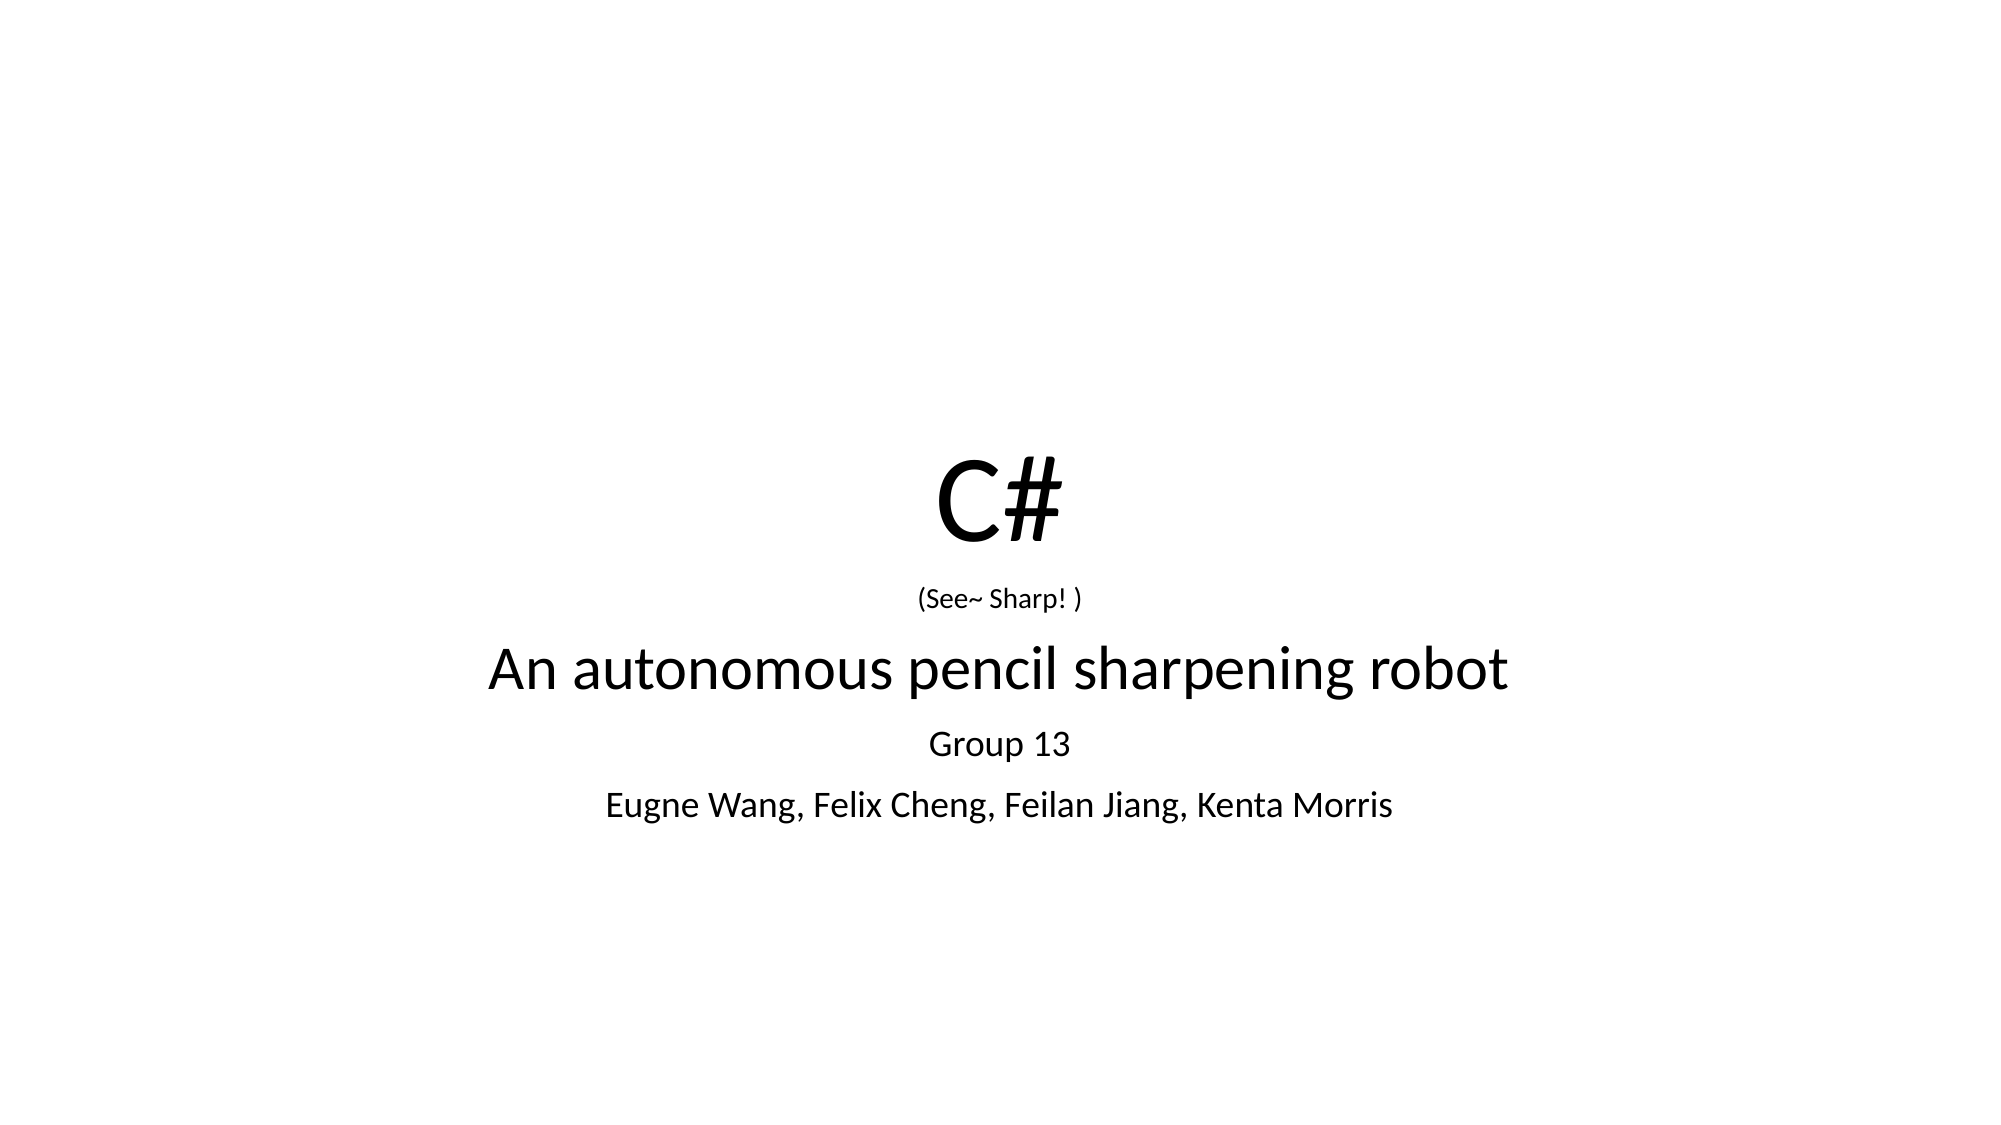

# C#
(See~ Sharp! )
An autonomous pencil sharpening robot
Group 13
Eugne Wang, Felix Cheng, Feilan Jiang, Kenta Morris